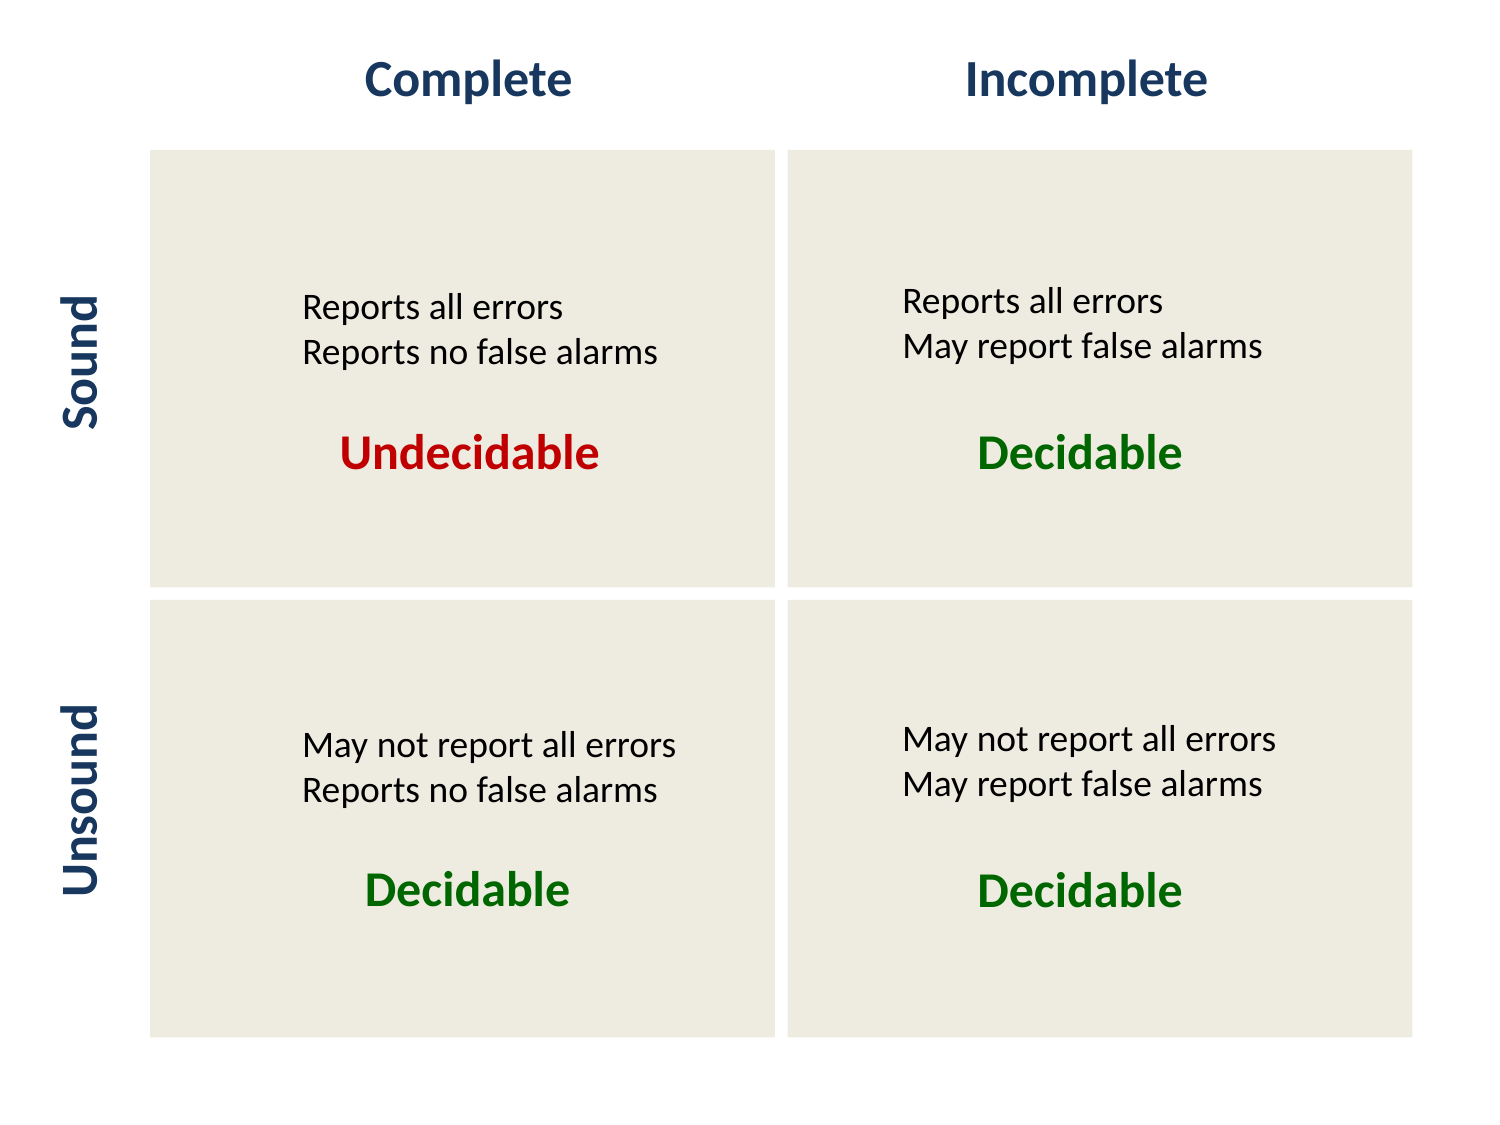

Complete
Incomplete

Reports all errors
May report false alarms
Reports all errors
Reports no false alarms
Sound
Undecidable
Decidable

May not report all errors
May report false alarms
May not report all errors
Reports no false alarms
Unsound
Decidable
Decidable